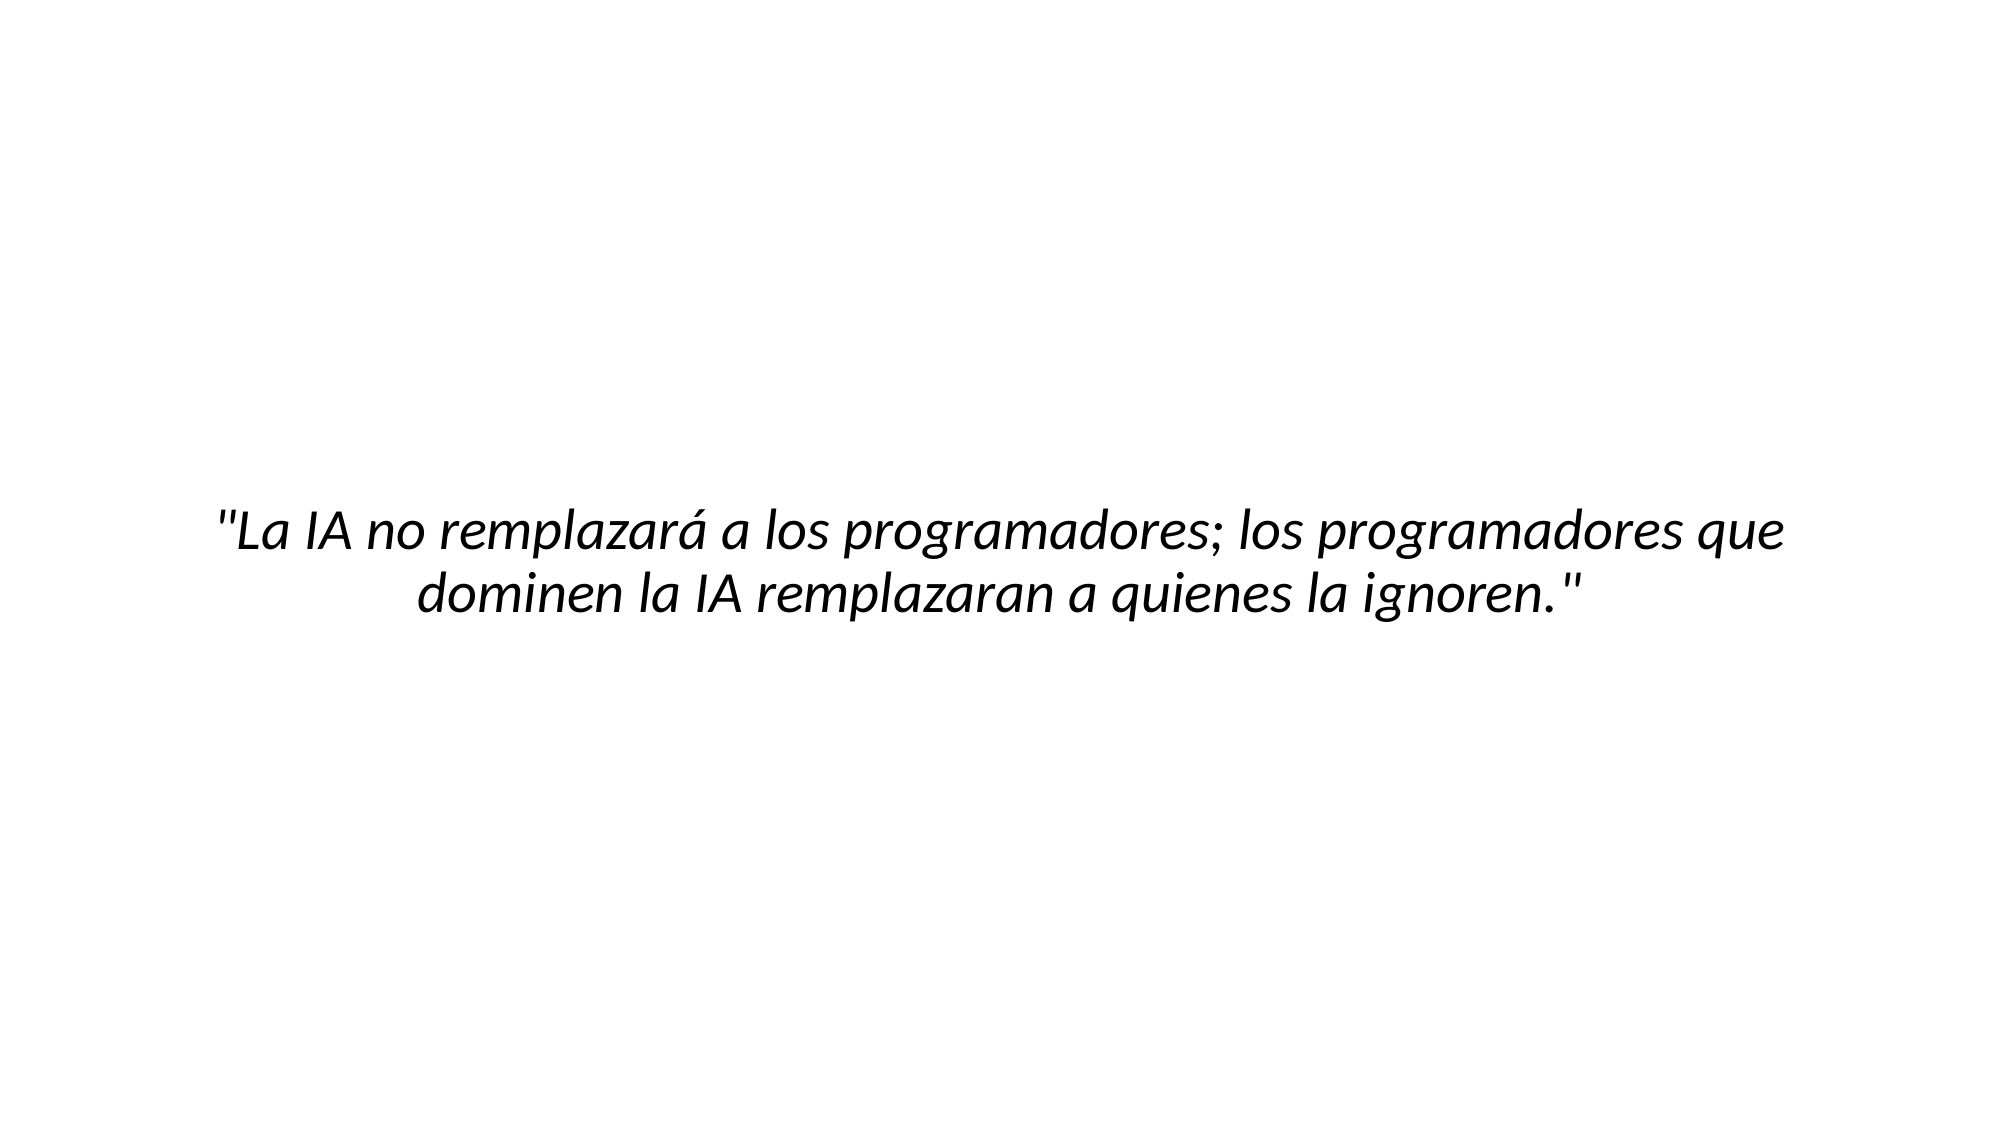

"La IA no remplazará a los programadores; los programadores que dominen la IA remplazaran a quienes la ignoren."